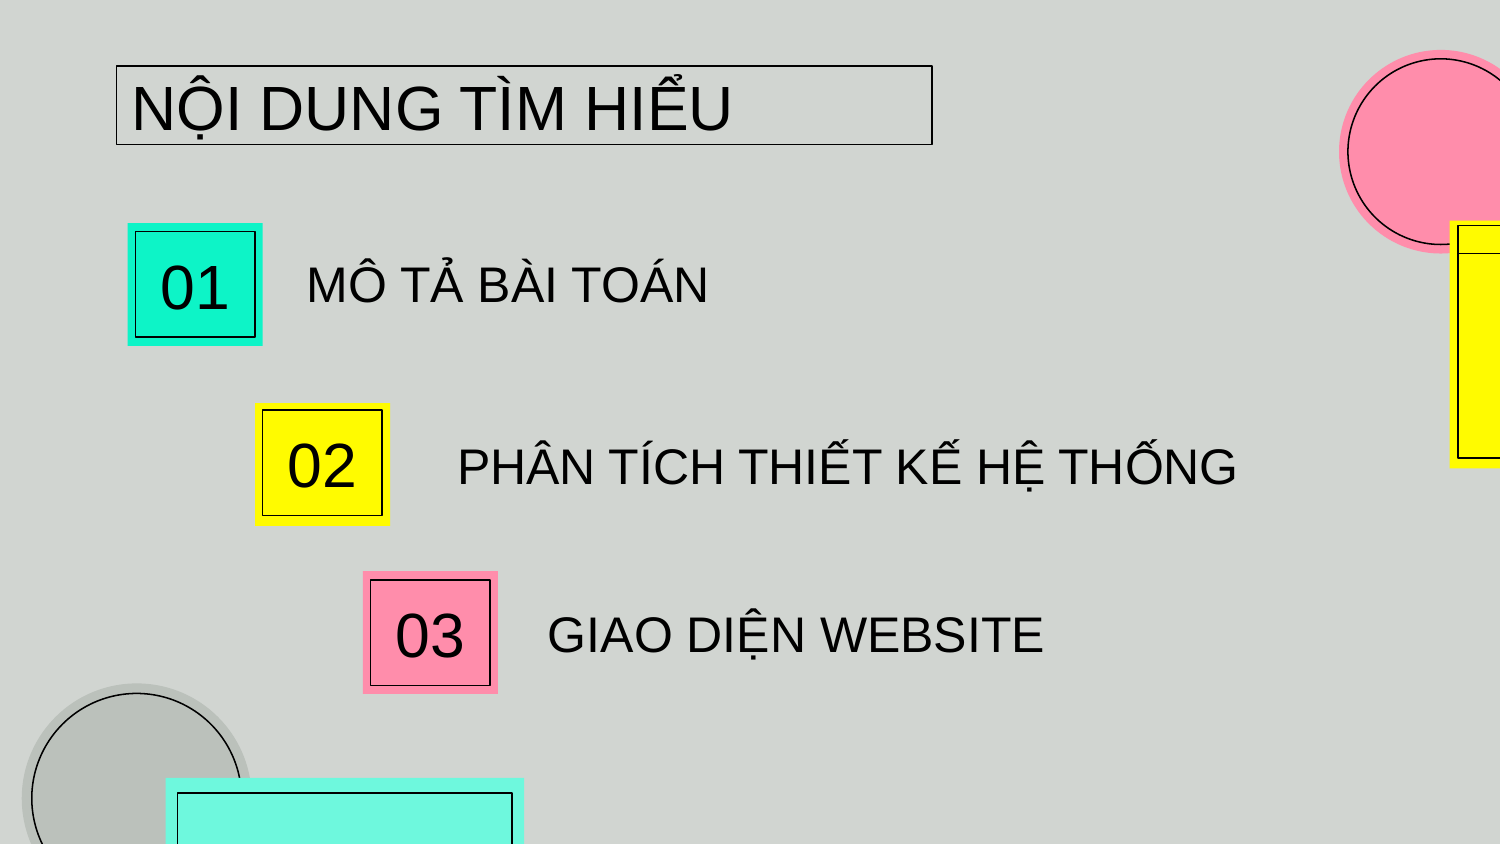

# NỘI DUNG TÌM HIỂU
MÔ TẢ BÀI TOÁN

01

PHÂN TÍCH THIẾT KẾ HỆ THỐNG
02

GIAO DIỆN WEBSITE
03

Business
Meeting